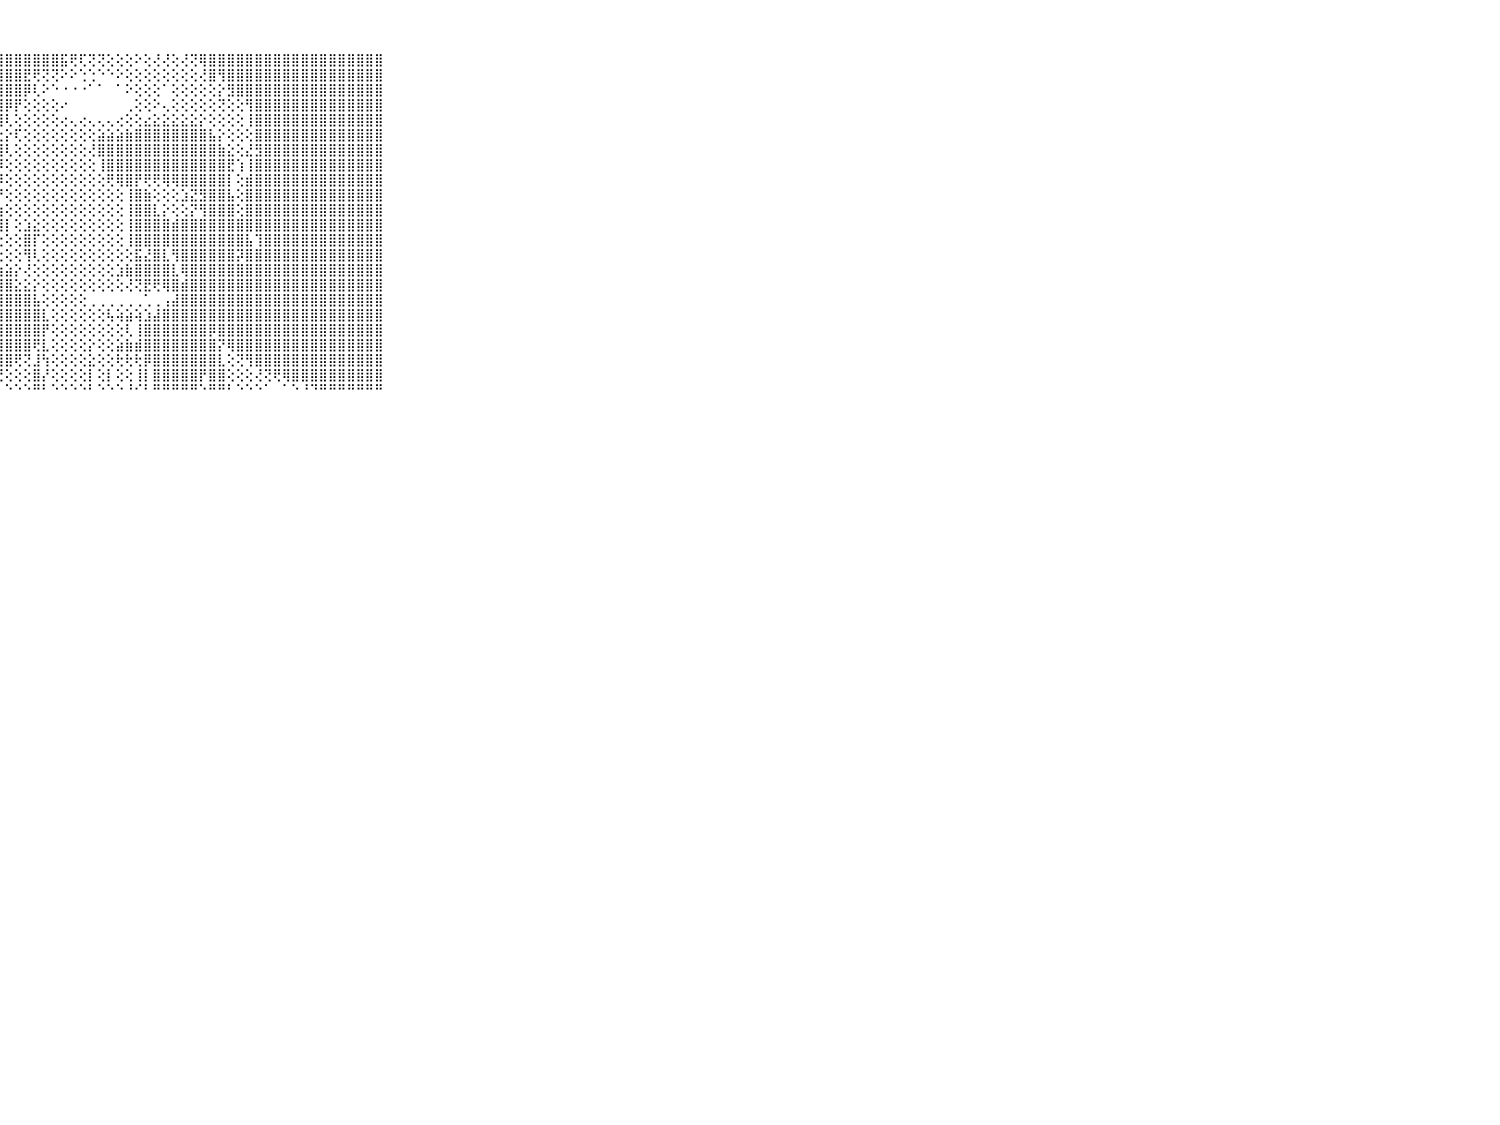

⠀⠀⠀⠀⠀⠀⠀⠀⠀⠀⠀⣿⣿⣿⣿⣿⣿⣿⣿⣿⣿⣿⣿⣿⣿⣿⣿⣿⣿⣿⣿⣿⣿⣿⣯⢟⢏⢝⢝⢕⢕⢕⠕⢕⢜⢜⢕⢜⢝⢿⣿⣿⣿⣿⣿⣿⣿⣿⣿⣿⣿⣿⣿⣿⣿⣿⣿⣿⣿⠀⠀⠀⠀⠀⠀⠀⠀⠀⠀⠀⠀
⠀⠀⠀⠀⠀⠀⠀⠀⠀⠀⠀⣿⣿⣿⣿⣿⣿⣿⣿⣿⣿⣿⣿⣿⣿⣿⣿⣿⣿⣿⣟⢟⢝⢝⠕⠕⢑⢑⠑⠑⠕⢕⢕⢕⢕⢕⢕⢕⢕⢜⣿⢻⣿⣿⣿⣿⣿⣿⣿⣿⣿⣿⣿⣿⣿⣿⣿⣿⣿⠀⠀⠀⠀⠀⠀⠀⠀⠀⠀⠀⠀
⠀⠀⠀⠀⠀⠀⠀⠀⠀⠀⠀⣿⣿⣿⣿⣿⣿⣿⣿⣿⣿⣿⣿⣿⣿⣿⣿⣿⣿⣿⡿⢇⠕⠑⠐⠐⠐⠁⠁⠀⠁⠕⢕⢕⢕⠁⢕⢕⢕⢕⢕⡕⣻⣿⣿⣿⣿⣿⣿⣿⣿⣿⣿⣿⣿⣿⣿⣿⣿⠀⠀⠀⠀⠀⠀⠀⠀⠀⠀⠀⠀
⠀⠀⠀⠀⠀⠀⠀⠀⠀⠀⠀⣿⣿⣿⣿⣿⣿⣿⣿⣿⣿⣿⣿⣿⣿⣿⣿⣿⡿⡟⢕⢕⢕⢕⠔⠀⠀⠀⠀⠀⠀⢀⢕⢕⠕⢄⢕⢕⢕⢕⢕⢝⢕⢕⢻⣿⣿⣿⣿⣿⣿⣿⣿⣿⣿⣿⣿⣿⣿⠀⠀⠀⠀⠀⠀⠀⠀⠀⠀⠀⠀
⠀⠀⠀⠀⠀⠀⠀⠀⠀⠀⠀⣿⣿⣿⣿⣿⣿⣿⣿⣿⣿⣿⣿⣿⣿⣿⡿⣽⢇⢕⢕⢕⢕⢕⢔⢄⢔⢄⢄⢄⢔⢕⢕⣔⣕⣕⣕⣕⣕⡕⢕⢕⢕⢕⢸⣿⣿⣿⣿⣿⣿⣿⣿⣿⣿⣿⣿⣿⣿⠀⠀⠀⠀⠀⠀⠀⠀⠀⠀⠀⠀
⠀⠀⠀⠀⠀⠀⠀⠀⠀⠀⠀⣿⣿⣿⣿⣿⣿⣿⣿⣿⣿⣿⣿⣿⣿⣿⣿⣕⡕⢏⢕⢕⢕⢕⢕⢕⢕⢕⣵⣵⣵⣷⣿⣿⣿⣿⣿⣿⣿⣿⣧⡕⢕⢕⢕⣿⣿⣿⣿⣿⣿⣿⣿⣿⣿⣿⣿⣿⣿⠀⠀⠀⠀⠀⠀⠀⠀⠀⠀⠀⠀
⠀⠀⠀⠀⠀⠀⠀⠀⠀⠀⠀⣿⣿⣿⣿⣿⣿⣿⣿⣿⣿⣿⣿⣿⣿⣿⣿⣿⢇⢕⢕⢕⢕⢕⢕⢕⢕⢜⣿⣿⣿⣿⣿⣿⣿⣿⣿⣿⣿⣿⣿⣷⣕⢕⣜⣻⣿⣿⣿⣿⣿⣿⣿⣿⣿⣿⣿⣿⣿⠀⠀⠀⠀⠀⠀⠀⠀⠀⠀⠀⠀
⠀⠀⠀⠀⠀⠀⠀⠀⠀⠀⠀⣿⣿⣿⣿⣿⣿⣿⣿⣿⣿⣿⣿⣿⣿⣿⣿⡿⢕⢕⢕⢕⢕⢕⢕⢕⢕⢕⢸⣿⣿⣿⣿⣿⣿⣿⣿⣿⣿⣿⣿⣿⣟⢱⢸⣿⣿⣿⣿⣿⣿⣿⣿⣿⣿⣿⣿⣿⣿⠀⠀⠀⠀⠀⠀⠀⠀⠀⠀⠀⠀
⠀⠀⠀⠀⠀⠀⠀⠀⠀⠀⠀⣿⣿⣿⣿⣿⣿⣿⣿⣿⣿⣿⣿⣿⣿⣿⣿⡿⢕⢕⢕⢕⢕⢕⢕⢕⢕⢕⢕⢟⢿⣿⡟⢟⢟⢿⢿⣿⣿⣿⣿⣿⡇⢕⣾⣿⣿⣿⣿⣿⣿⣿⣿⣿⣿⣿⣿⣿⣿⠀⠀⠀⠀⠀⠀⠀⠀⠀⠀⠀⠀
⠀⠀⠀⠀⠀⠀⠀⠀⠀⠀⠀⣿⣿⣿⣿⣿⣿⣿⣿⣿⣿⣿⣿⣿⣿⣿⣿⡟⢕⢕⢕⢕⢕⢕⢕⢕⢕⢕⢕⢕⢕⢸⣿⣷⢕⢕⢕⣱⣝⣻⣿⣿⣧⢕⣿⣿⣿⣿⣿⣿⣿⣿⣿⣿⣿⣿⣿⣿⣿⠀⠀⠀⠀⠀⠀⠀⠀⠀⠀⠀⠀
⠀⠀⠀⠀⠀⠀⠀⠀⠀⠀⠀⣿⣿⣿⣿⣿⣿⣿⣿⣿⣿⣿⣿⣿⣿⣿⣿⣷⢕⢕⢕⢕⢕⢕⢕⢕⢕⢕⢕⢕⢕⢸⣿⣿⣇⡕⢕⢕⡝⢻⣿⣿⣿⢕⣿⣿⣿⣿⣿⣿⣿⣿⣿⣿⣿⣿⣿⣿⣿⠀⠀⠀⠀⠀⠀⠀⠀⠀⠀⠀⠀
⠀⠀⠀⠀⠀⠀⠀⠀⠀⠀⠀⣿⣿⣿⣿⣿⣿⣿⣿⣿⣿⣿⣿⣿⣿⣿⣿⣿⡇⢕⣱⣕⢕⢕⢕⢕⢕⢕⢕⢕⢕⢸⣿⣿⣿⣿⣾⣿⣿⣿⣿⣿⣿⣿⣿⣿⣿⣿⣿⣿⣿⣿⣿⣿⣿⣿⣿⣿⣿⠀⠀⠀⠀⠀⠀⠀⠀⠀⠀⠀⠀
⠀⠀⠀⠀⠀⠀⠀⠀⠀⠀⠀⣿⣿⣿⣿⣿⣿⣿⣿⣿⣿⣿⣿⣿⣿⣿⣿⢕⢕⢕⣿⡏⢕⢕⢕⢕⢕⢕⢕⢕⢕⢸⣿⣿⣿⣿⣿⣿⣿⣿⣿⣿⣿⣿⣧⢹⣿⣿⣿⣿⣿⣿⣿⣿⣿⣿⣿⣿⣿⠀⠀⠀⠀⠀⠀⠀⠀⠀⠀⠀⠀
⠀⠀⠀⠀⠀⠀⠀⠀⠀⠀⠀⣿⣿⣿⣿⣿⣿⣿⣿⣿⣿⣿⣿⣿⣿⣿⣿⣕⢕⢕⢻⢇⢕⢕⢕⢕⢕⢕⢕⢕⢕⢕⣯⣜⣿⣇⢻⣿⣿⣿⣿⣿⣿⡽⣿⣿⣿⣿⣿⣿⣿⣿⣿⣿⣿⣿⣿⣿⣿⠀⠀⠀⠀⠀⠀⠀⠀⠀⠀⠀⠀
⠀⠀⠀⠀⠀⠀⠀⠀⠀⠀⠀⣿⣿⣿⣿⣿⣿⣿⣿⣿⣿⣿⣿⣿⣿⣿⣿⣷⣵⡕⢜⢕⢕⢕⢕⢕⢕⢕⢕⢕⣱⣷⣿⣿⣿⣿⣇⢿⣿⣿⣿⣿⣿⣿⣿⣿⣿⣿⣿⣿⣿⣿⣿⣿⣿⣿⣿⣿⣿⠀⠀⠀⠀⠀⠀⠀⠀⠀⠀⠀⠀
⠀⠀⠀⠀⠀⠀⠀⠀⠀⠀⠀⣿⣿⣿⣿⣿⣿⣿⣿⣿⣿⣿⣿⣿⣿⣿⣿⣿⣿⣕⣕⡕⢕⢕⢕⢕⢕⢕⢕⢕⢕⢜⢝⣟⢟⢿⣿⣾⣿⣿⣿⣿⣿⣿⣿⣿⣿⣿⣿⣿⣿⣿⣿⣿⣿⣿⣿⣿⣿⠀⠀⠀⠀⠀⠀⠀⠀⠀⠀⠀⠀
⠀⠀⠀⠀⠀⠀⠀⠀⠀⠀⠀⣿⣿⣿⣿⣿⣿⣿⣿⣿⣿⣿⣿⣿⣿⣿⣿⣿⣿⣿⣿⣧⢕⢕⢕⢕⢕⢀⢀⢀⢀⢀⢀⢁⢀⢠⣼⣿⣿⣿⣿⣿⣿⣿⣿⣿⣿⣿⣿⣿⣿⣿⣿⣿⣿⣿⣿⣿⣿⠀⠀⠀⠀⠀⠀⠀⠀⠀⠀⠀⠀
⠀⠀⠀⠀⠀⠀⠀⠀⠀⠀⠀⣿⣿⣿⣿⣿⣿⣿⣿⣿⣿⣿⣿⣿⣿⣿⣿⣿⣿⣿⣿⣿⣇⢕⢕⢕⢕⢕⢕⢧⢵⣵⢵⣱⣼⣿⣿⣿⣿⣿⣿⣿⣿⣿⣿⣿⣿⣿⣿⣿⣿⣿⣿⣿⣿⣿⣿⣿⣿⠀⠀⠀⠀⠀⠀⠀⠀⠀⠀⠀⠀
⠀⠀⠀⠀⠀⠀⠀⠀⠀⠀⠀⣿⣿⣿⣿⣿⣿⣿⣿⣿⣿⣿⣿⣿⣿⣿⣿⣿⣿⣿⣿⣿⡟⢕⢕⢕⢕⢕⢕⢕⢕⢇⢸⣿⣿⣿⣿⣿⣿⣿⡿⣿⣿⣿⣿⣿⣿⣿⣿⣿⣿⣿⣿⣿⣿⣿⣿⣿⣿⠀⠀⠀⠀⠀⠀⠀⠀⠀⠀⠀⠀
⠀⠀⠀⠀⠀⠀⠀⠀⠀⠀⠀⣿⣿⣿⣿⣿⣿⣿⣿⣿⣿⣿⣿⣿⣿⣿⣿⣿⣿⣿⣿⢟⣇⢕⢕⢕⢕⡕⢕⢕⣵⣷⣾⣿⣿⣿⣿⣿⣿⣿⣿⡝⢿⣿⣿⣿⣿⣿⣿⣿⣿⣿⣿⣿⣿⣿⣿⣿⣿⠀⠀⠀⠀⠀⠀⠀⠀⠀⠀⠀⠀
⠀⠀⠀⠀⠀⠀⠀⠀⠀⠀⠀⣿⣿⣿⣿⣿⣿⣿⣿⣿⣿⣿⣿⣿⣿⣿⣿⣿⣿⢟⢝⣸⢳⢕⢕⢕⢕⣕⢕⢕⢗⢗⢗⡿⣿⣿⣿⣿⣿⣿⣿⣇⢕⢝⢻⣿⣿⣿⣿⣿⣿⣿⣿⣿⣿⣿⣿⣿⣿⠀⠀⠀⠀⠀⠀⠀⠀⠀⠀⠀⠀
⠀⠀⠀⠀⠀⠀⠀⠀⠀⠀⠀⣿⣿⣿⣿⣿⣿⣿⣿⣿⣿⣿⣿⣿⣿⡿⢿⢟⢕⢕⢕⣿⡜⢕⢕⢕⢕⡇⢕⡇⢕⢕⢸⡇⣿⣿⣿⣿⣿⡟⣿⣿⢕⢕⢕⢜⢝⢟⢿⣿⣿⣿⣿⣿⣿⣿⣿⣿⣿⠀⠀⠀⠀⠀⠀⠀⠀⠀⠀⠀⠀
⠀⠀⠀⠀⠀⠀⠀⠀⠀⠀⠀⠛⠛⠛⠛⠛⠛⠛⠛⠛⠛⠛⠛⠙⠑⠑⠑⠁⠑⠑⠑⠛⠃⠑⠑⠑⠑⠃⠑⠑⠑⠘⠊⠃⠛⠛⠛⠛⠛⠑⠛⠛⠃⠑⠑⠑⠁⠀⠁⠑⠘⠙⠛⠛⠛⠛⠛⠛⠛⠀⠀⠀⠀⠀⠀⠀⠀⠀⠀⠀⠀